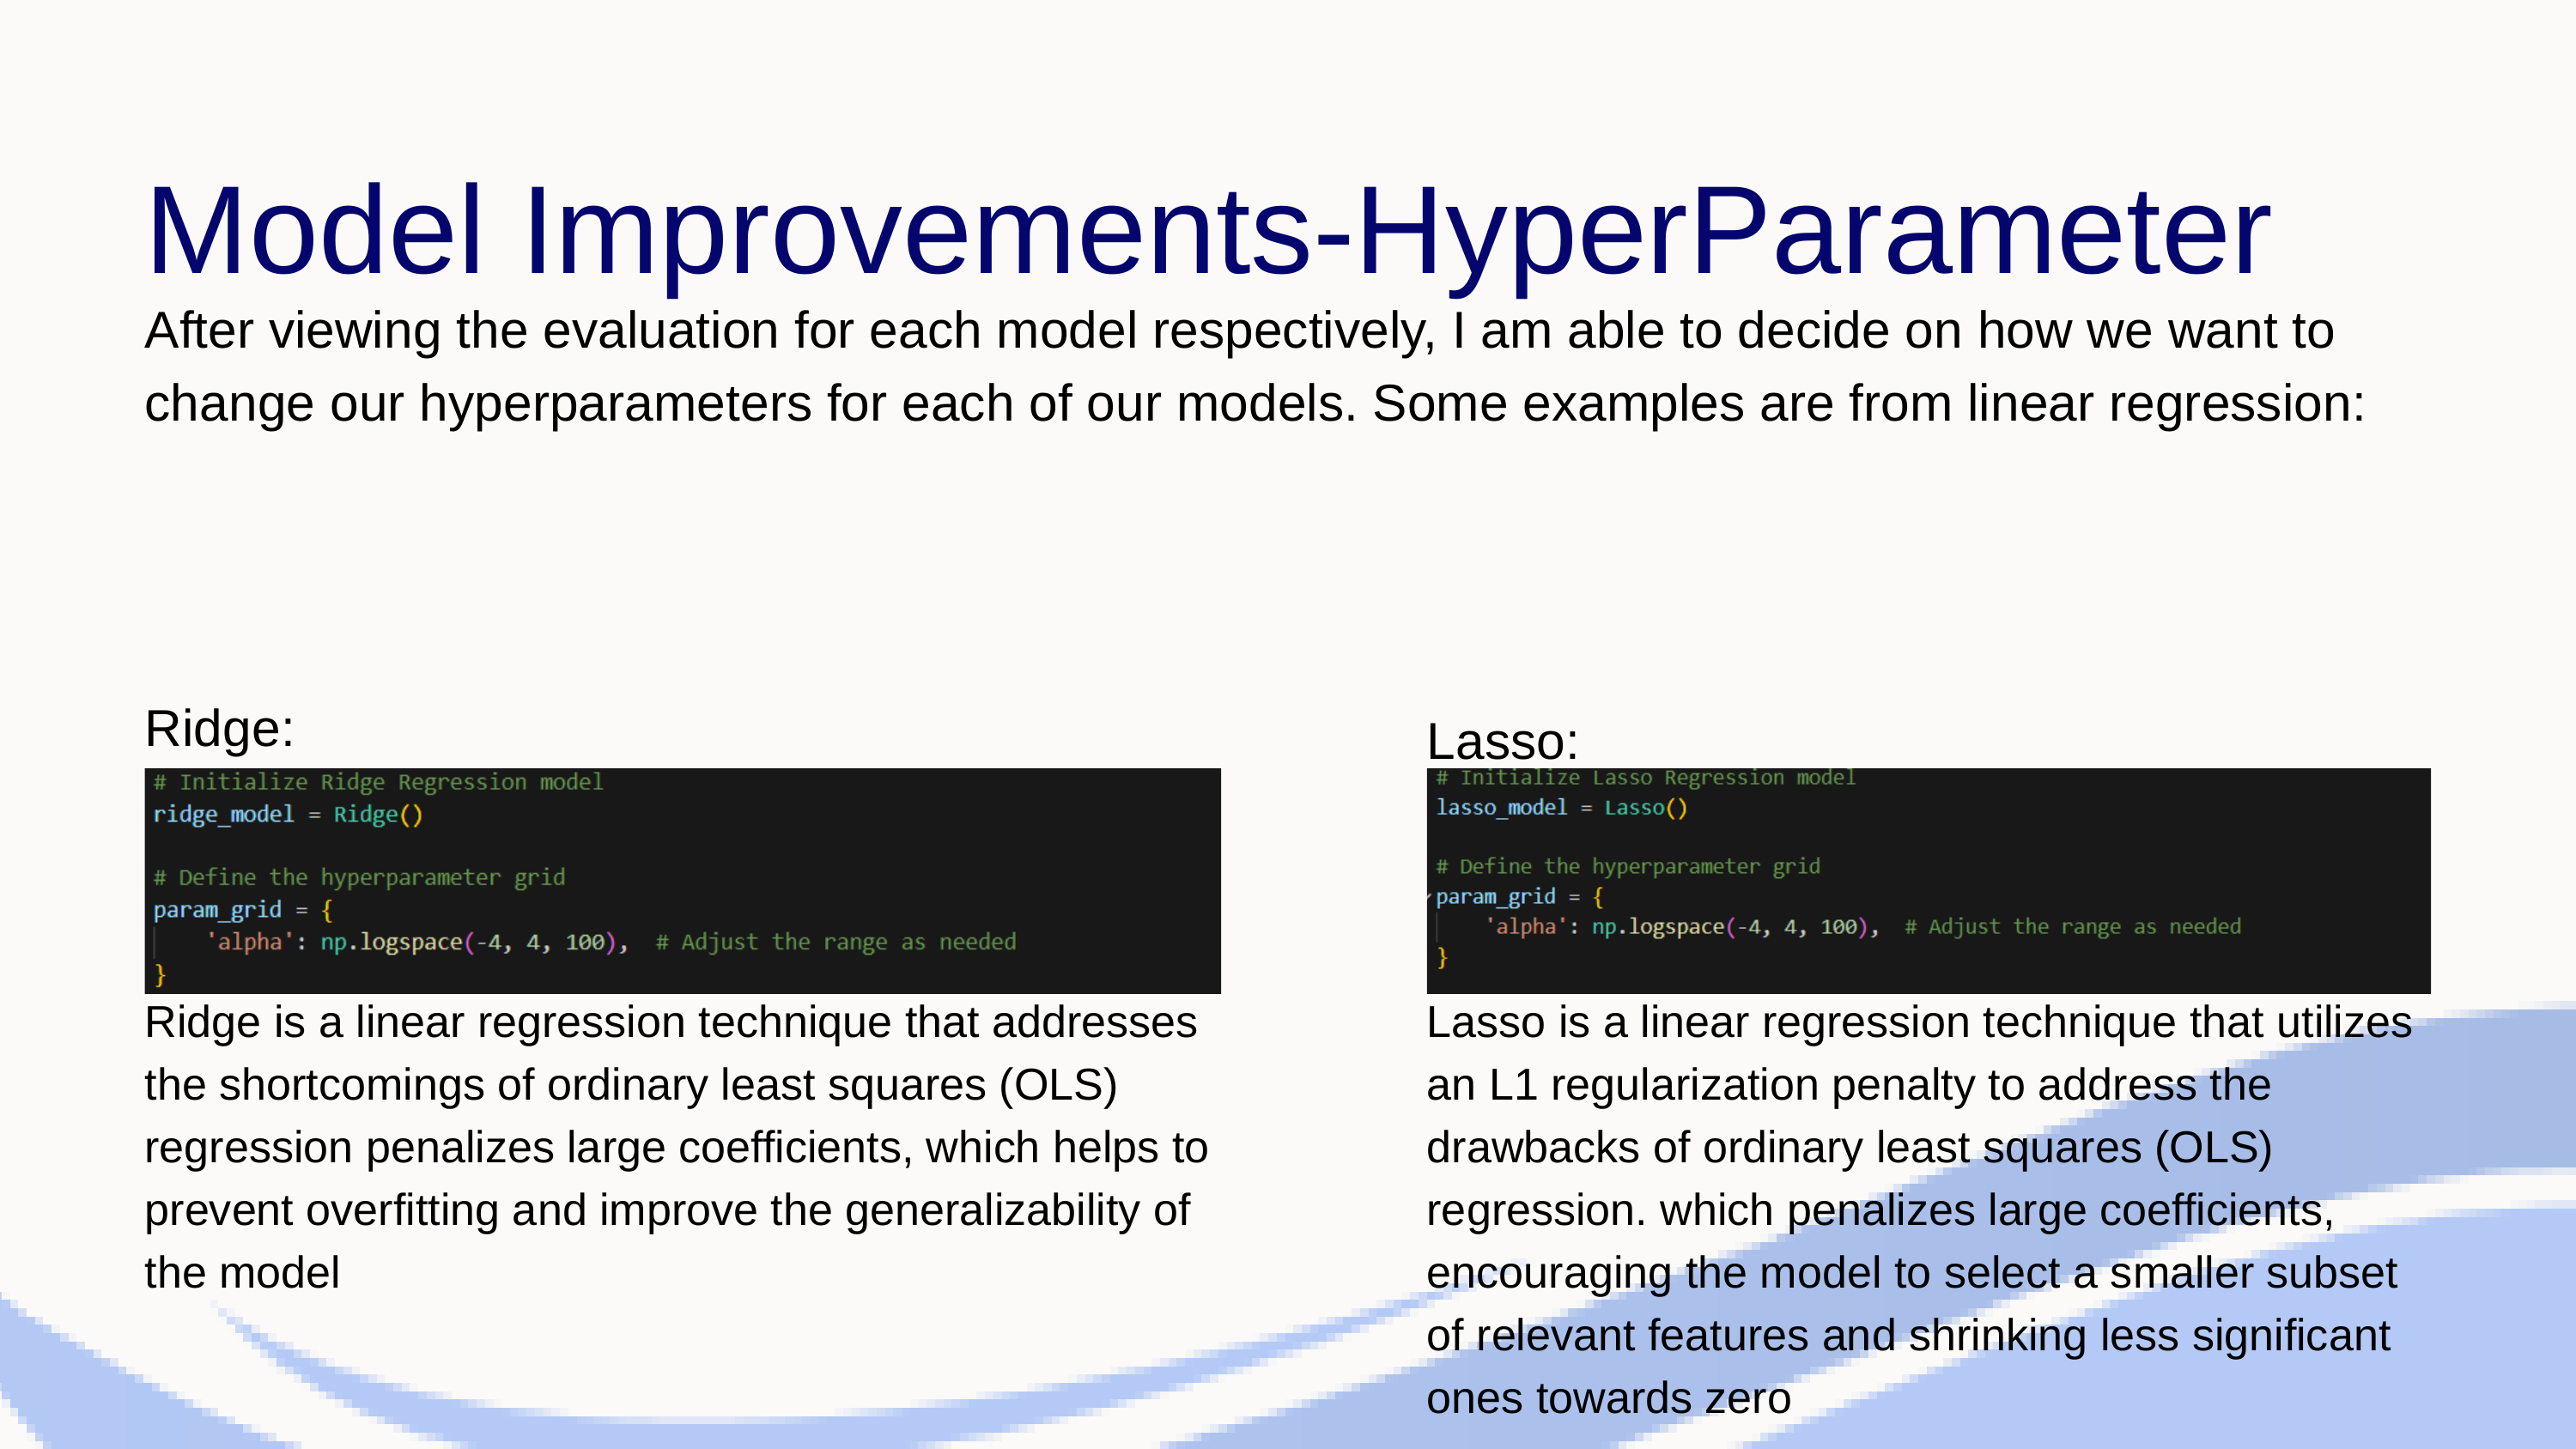

Model Improvements-HyperParameter
After viewing the evaluation for each model respectively, I am able to decide on how we want to change our hyperparameters for each of our models. Some examples are from linear regression:
Ridge:
Lasso:

Ridge is a linear regression technique that addresses the shortcomings of ordinary least squares (OLS) regression penalizes large coefficients, which helps to prevent overfitting and improve the generalizability of the model
Lasso is a linear regression technique that utilizes an L1 regularization penalty to address the drawbacks of ordinary least squares (OLS) regression. which penalizes large coefficients, encouraging the model to select a smaller subset of relevant features and shrinking less significant ones towards zero